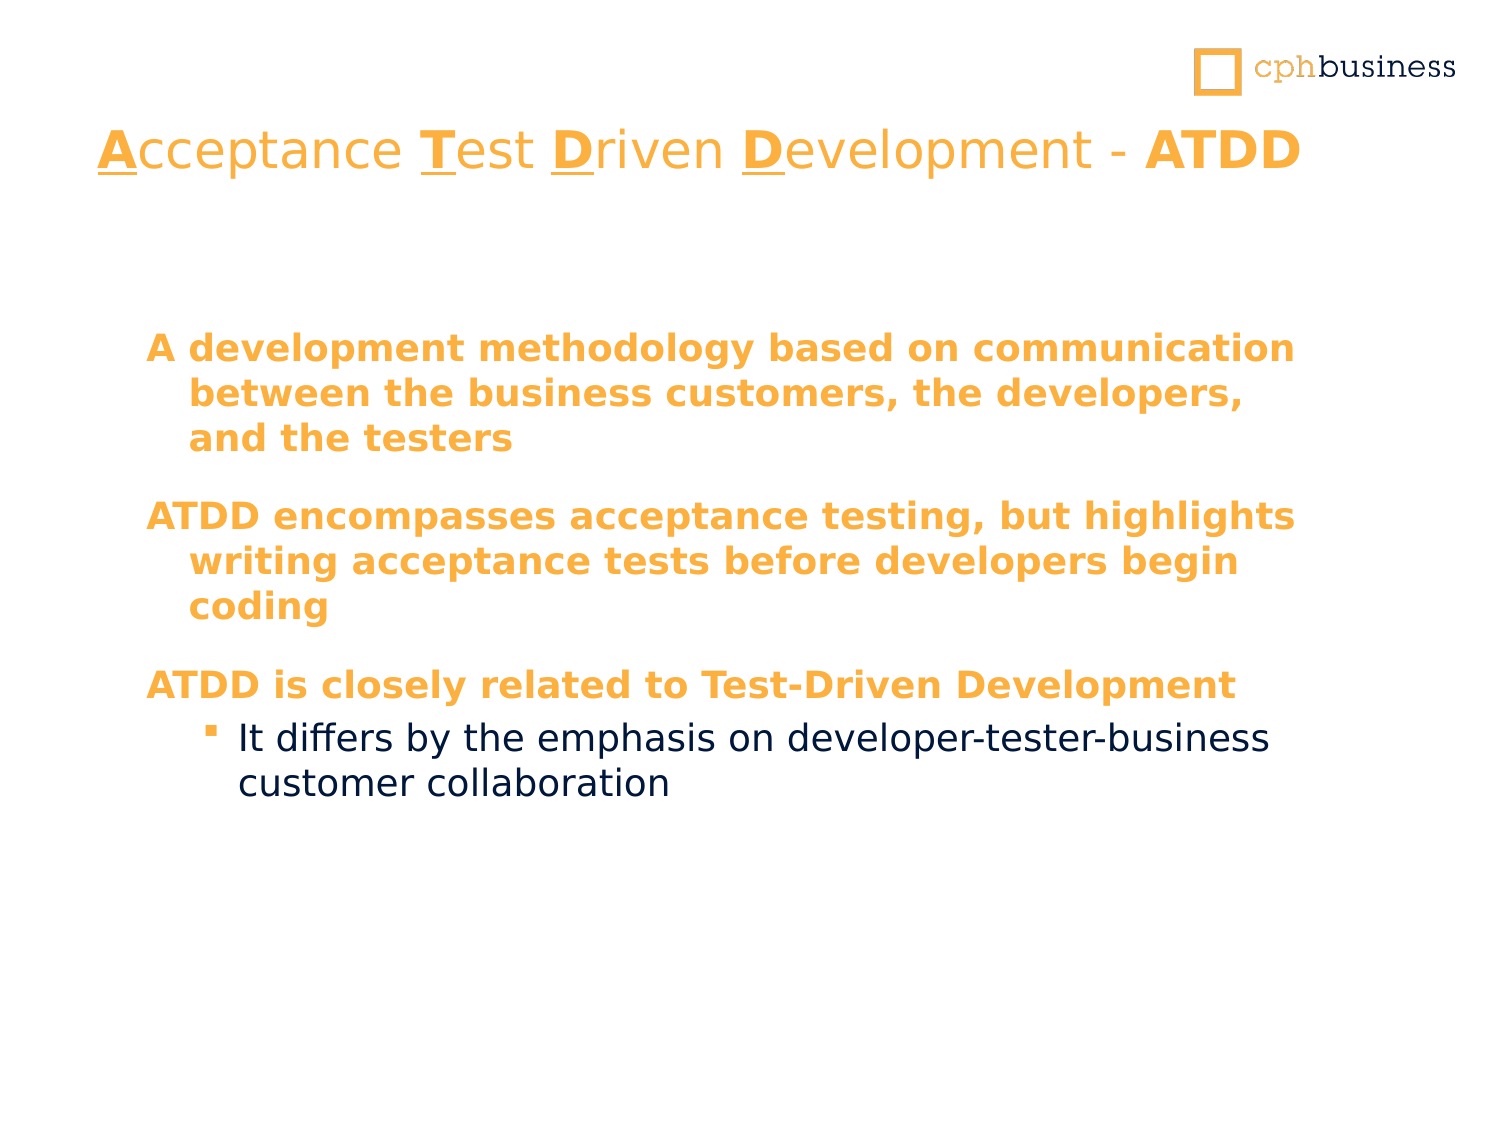

Acceptance Test Driven Development - ATDD
A development methodology based on communication between the business customers, the developers, and the testers

ATDD encompasses acceptance testing, but highlights writing acceptance tests before developers begin coding

ATDD is closely related to Test-Driven Development
It differs by the emphasis on developer-tester-business customer collaboration